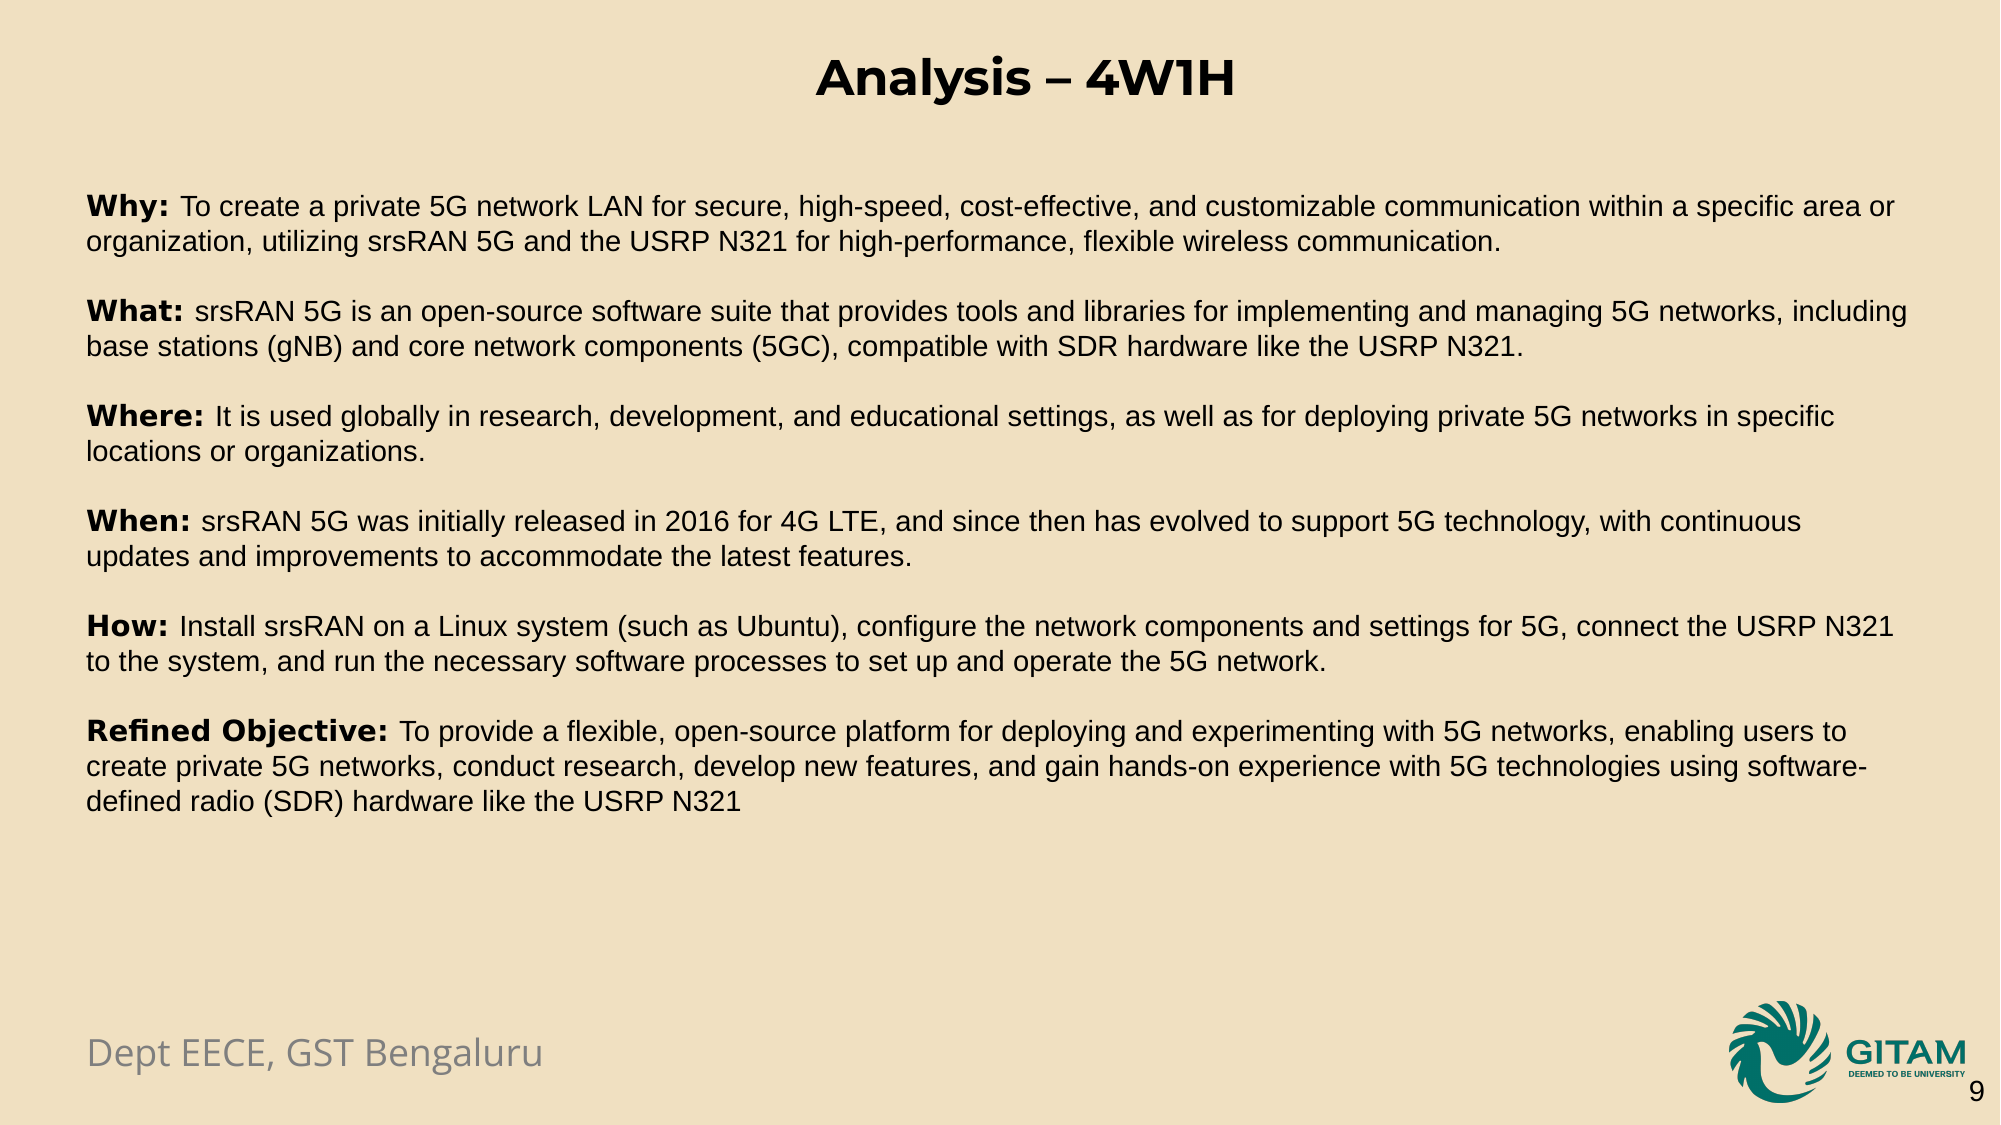

Analysis – 4W1H
Why: To create a private 5G network LAN for secure, high-speed, cost-effective, and customizable communication within a specific area or organization, utilizing srsRAN 5G and the USRP N321 for high-performance, flexible wireless communication.

What: srsRAN 5G is an open-source software suite that provides tools and libraries for implementing and managing 5G networks, including base stations (gNB) and core network components (5GC), compatible with SDR hardware like the USRP N321.

Where: It is used globally in research, development, and educational settings, as well as for deploying private 5G networks in specific locations or organizations.

When: srsRAN 5G was initially released in 2016 for 4G LTE, and since then has evolved to support 5G technology, with continuous updates and improvements to accommodate the latest features.

How: Install srsRAN on a Linux system (such as Ubuntu), configure the network components and settings for 5G, connect the USRP N321 to the system, and run the necessary software processes to set up and operate the 5G network.

Refined Objective: To provide a flexible, open-source platform for deploying and experimenting with 5G networks, enabling users to create private 5G networks, conduct research, develop new features, and gain hands-on experience with 5G technologies using software-defined radio (SDR) hardware like the USRP N321
9